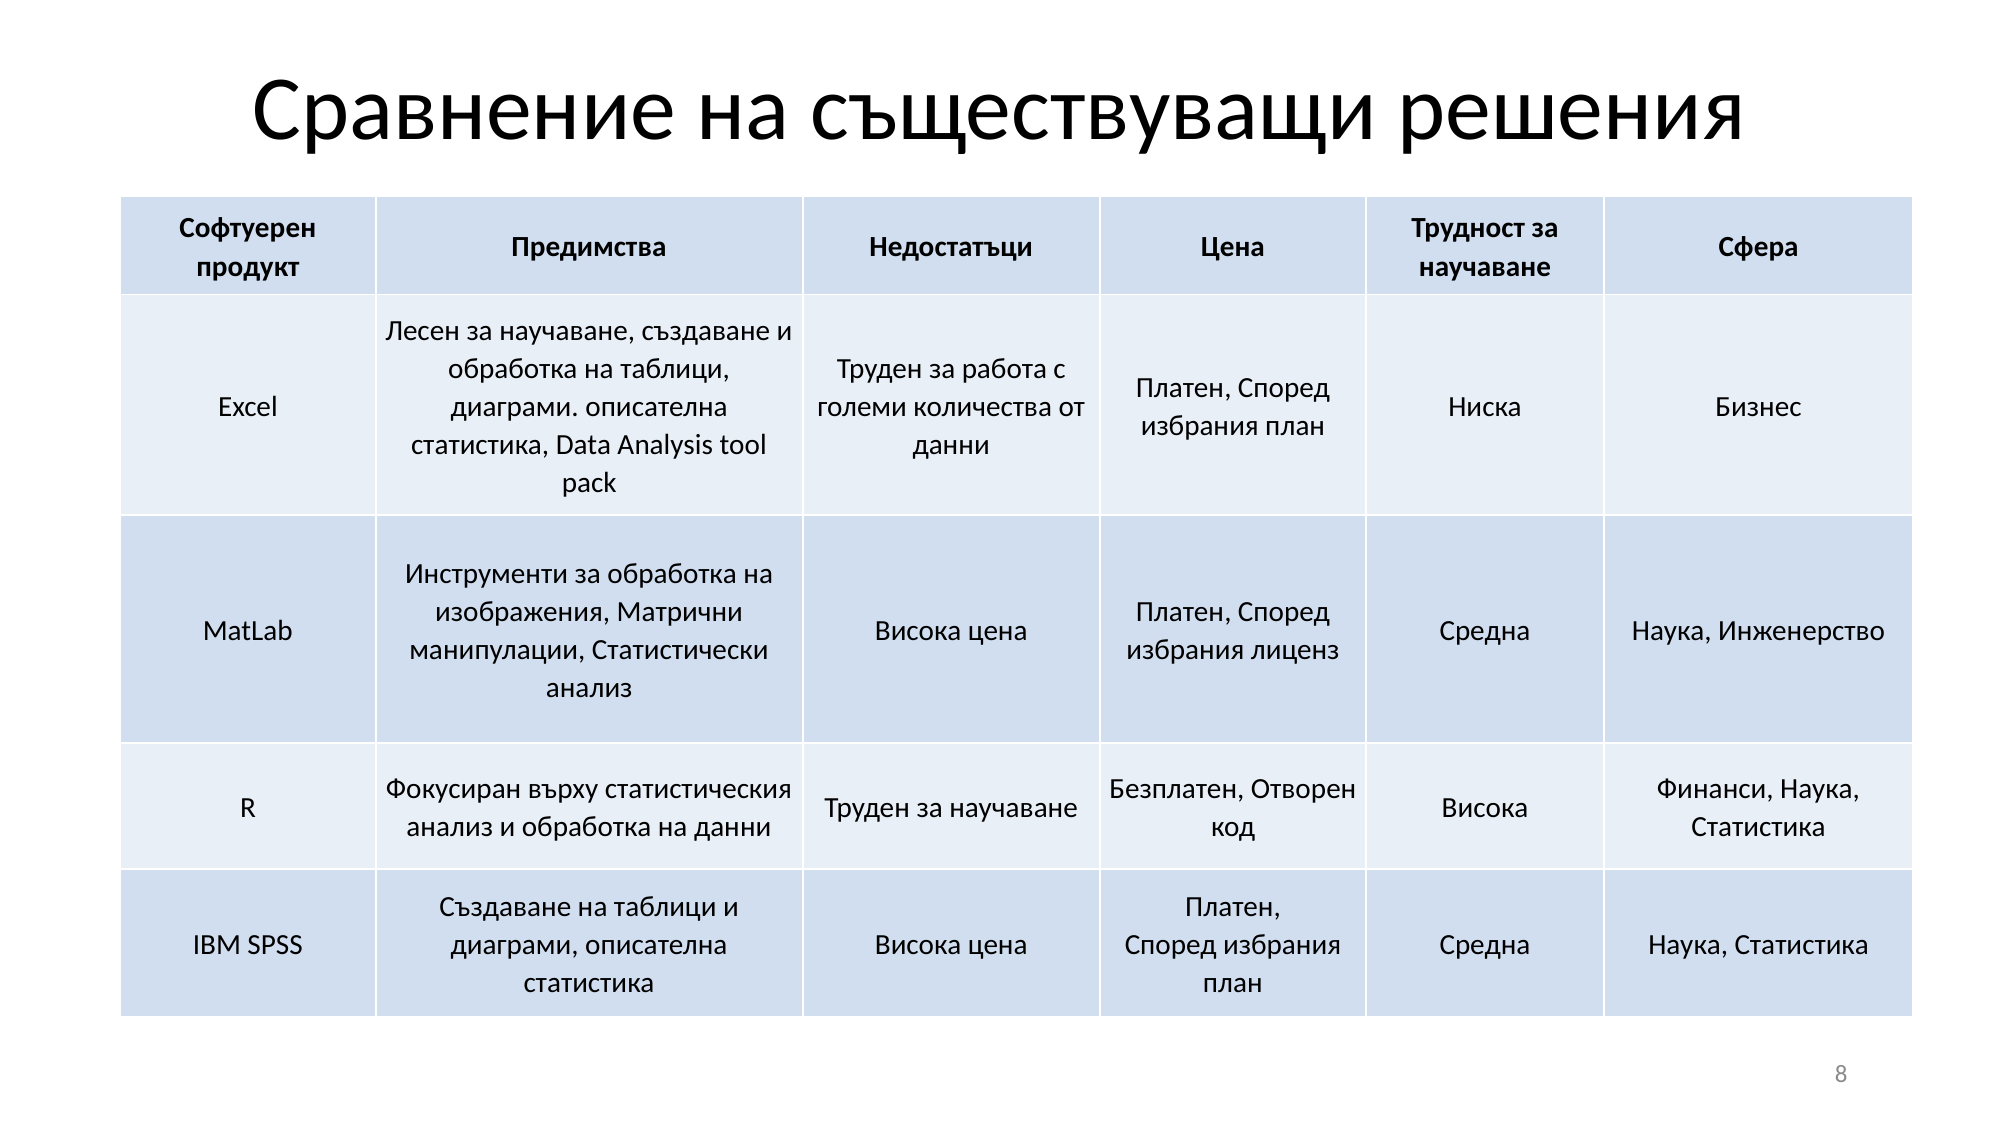

# Сравнение на съществуващи решения
| Софтуерен продукт | Предимства | Недостатъци | Цена | Трудност за научаване | Сфера |
| --- | --- | --- | --- | --- | --- |
| Excel | Лесен за научаване, създаване и обработка на таблици, диаграми. описателна статистика, Data Analysis tool pack | Труден за работа с големи количества от данни | Платен, Според избрания план | Ниска | Бизнес |
| MatLab | Инструменти за обработка на изображения, Матрични манипулации, Статистически анализ | Висока цена | Платен, Според избрания лиценз | Средна | Наука, Инженерство |
| R | Фокусиран върху статистическия анализ и обработка на данни | Труден за научаване | Безплатен, Отворен код | Висока | Финанси, Наука, Статистика |
| IBM SPSS | Създаване на таблици и диаграми, описателна статистика | Висока цена | Платен, Според избрания план | Средна | Наука, Статистика |
8